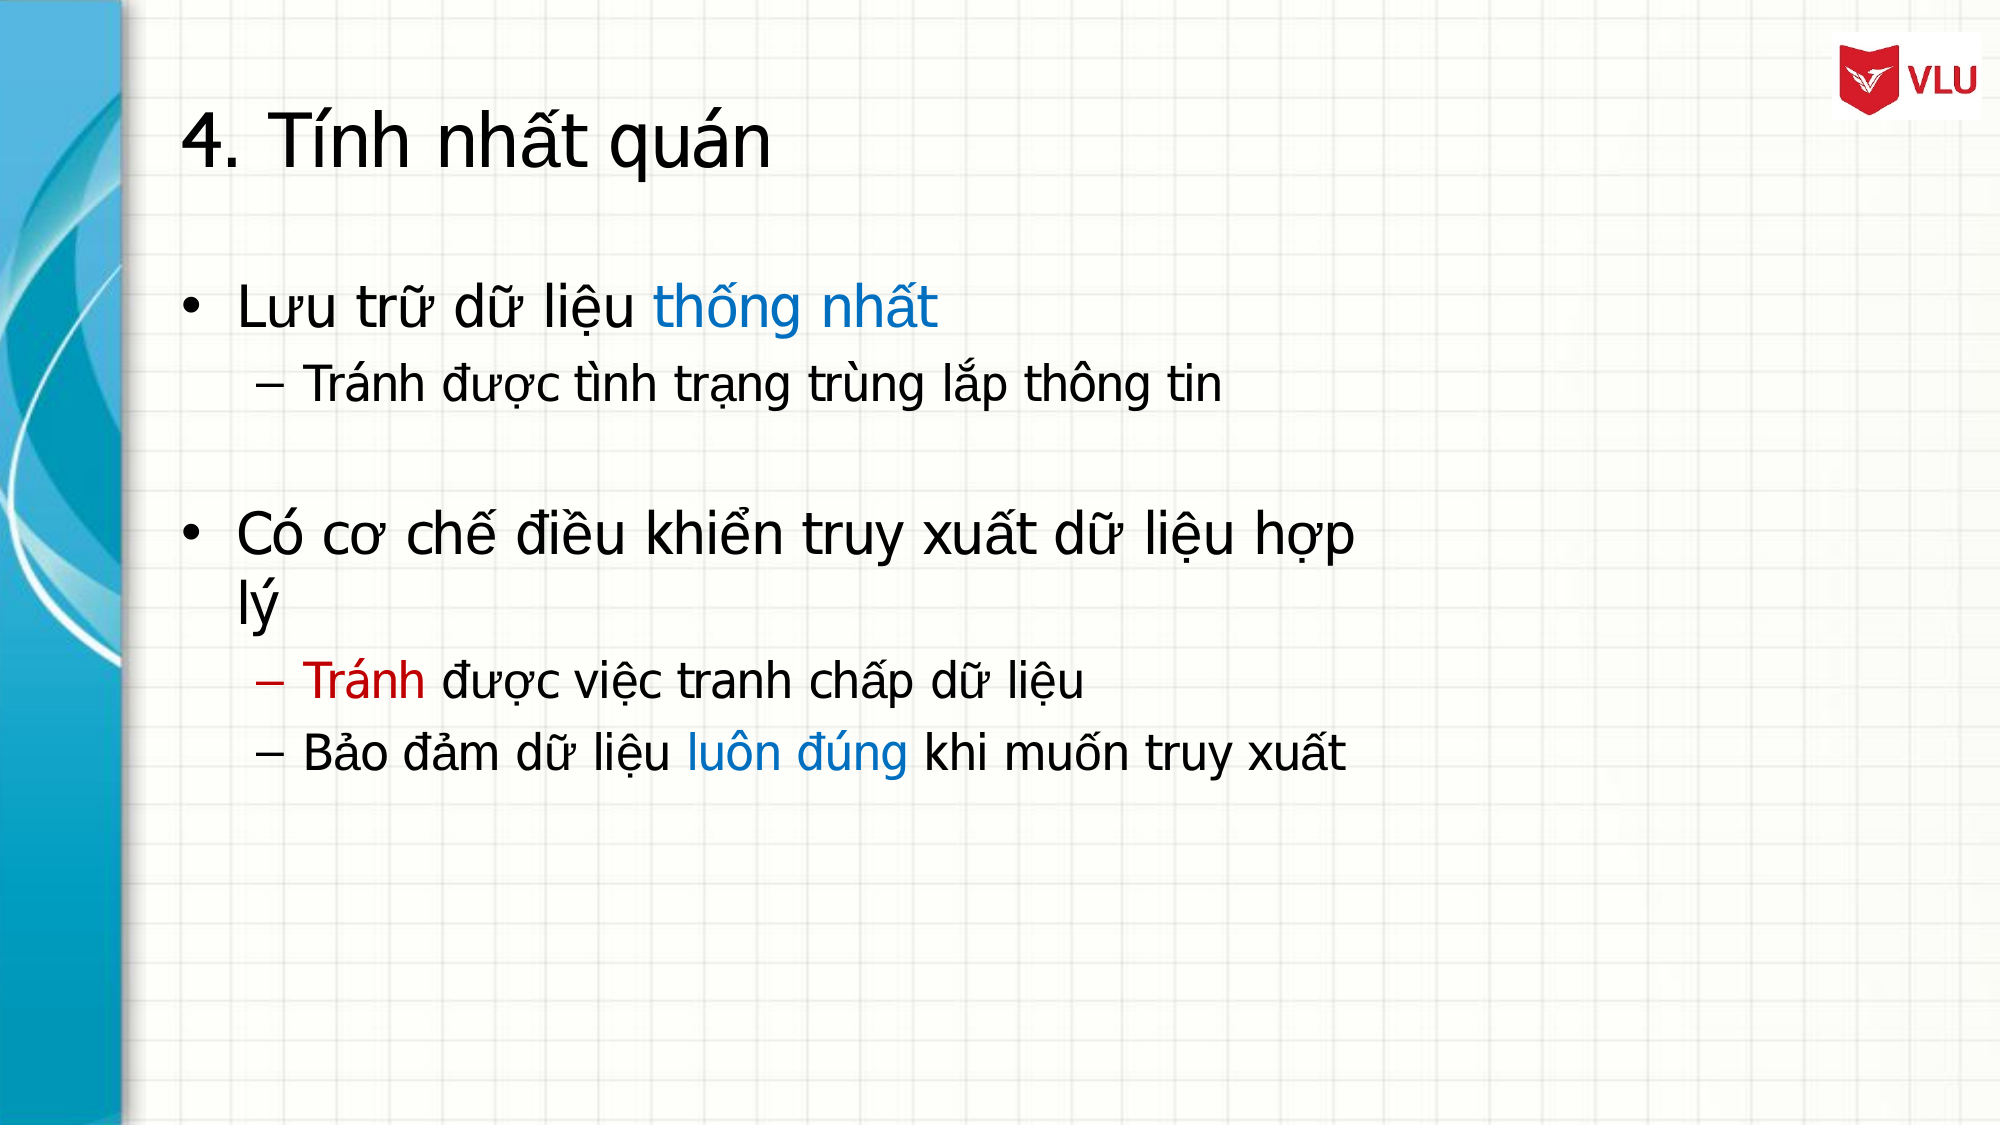

# 4. Tính nhất quán
Lưu trữ dữ liệu thống nhất
Tránh được tình trạng trùng lắp thông tin

Có cơ chế điều khiển truy xuất dữ liệu hợp lý
Tránh được việc tranh chấp dữ liệu
Bảo đảm dữ liệu luôn đúng khi muốn truy xuất